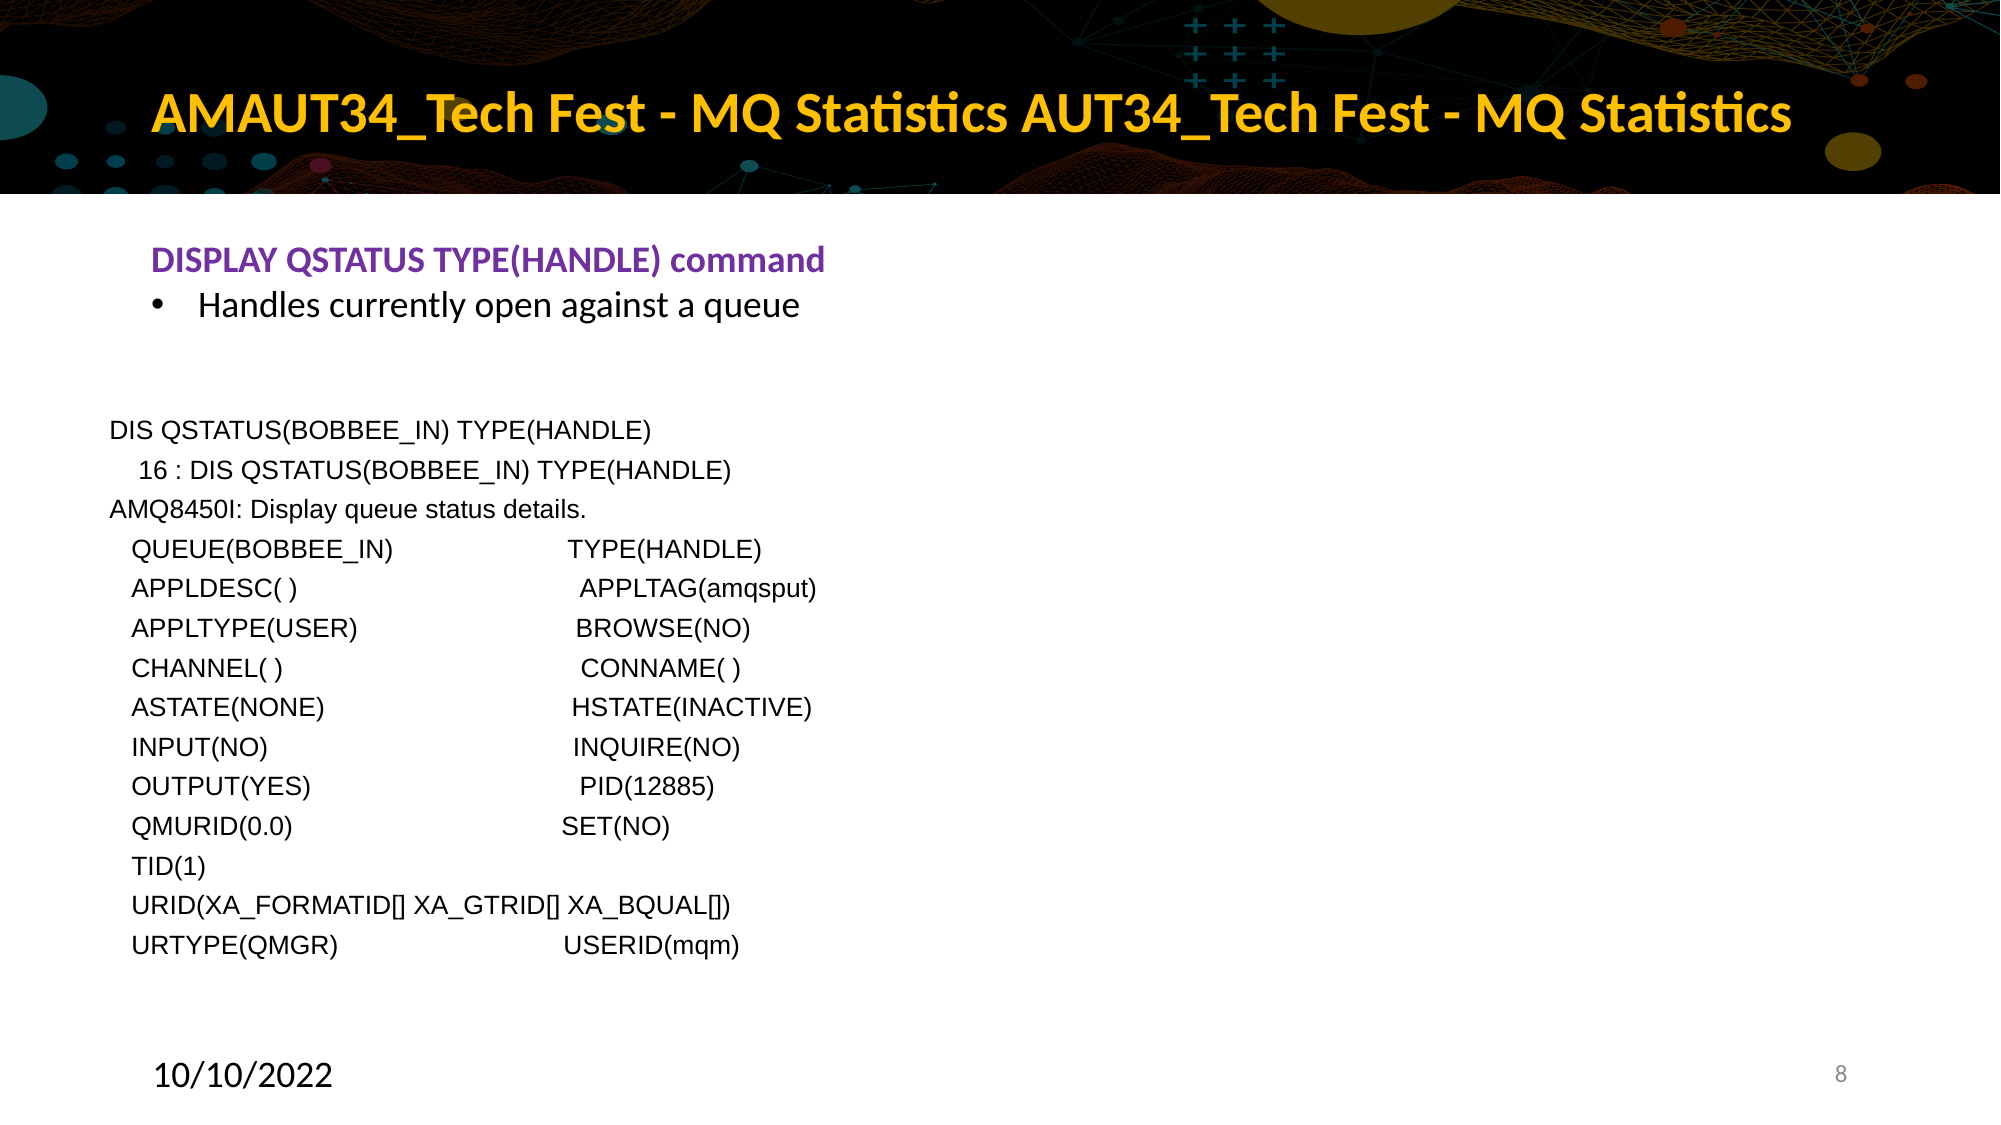

# AMAUT34_Tech Fest - MQ Statistics AUT34_Tech Fest - MQ Statistics
DISPLAY QSTATUS TYPE(HANDLE) command
Handles currently open against a queue
DIS QSTATUS(BOBBEE_IN) TYPE(HANDLE)
    16 : DIS QSTATUS(BOBBEE_IN) TYPE(HANDLE)
AMQ8450I: Display queue status details.
   QUEUE(BOBBEE_IN)                        TYPE(HANDLE)
   APPLDESC( )                                       APPLTAG(amqsput)
   APPLTYPE(USER)                              BROWSE(NO)
   CHANNEL( )                                         CONNAME( )
   ASTATE(NONE)                                  HSTATE(INACTIVE)
   INPUT(NO)                                          INQUIRE(NO)
   OUTPUT(YES)                                     PID(12885)
   QMURID(0.0)                                     SET(NO)
   TID(1)
   URID(XA_FORMATID[] XA_GTRID[] XA_BQUAL[])
   URTYPE(QMGR)                               USERID(mqm)

10/10/2022
8